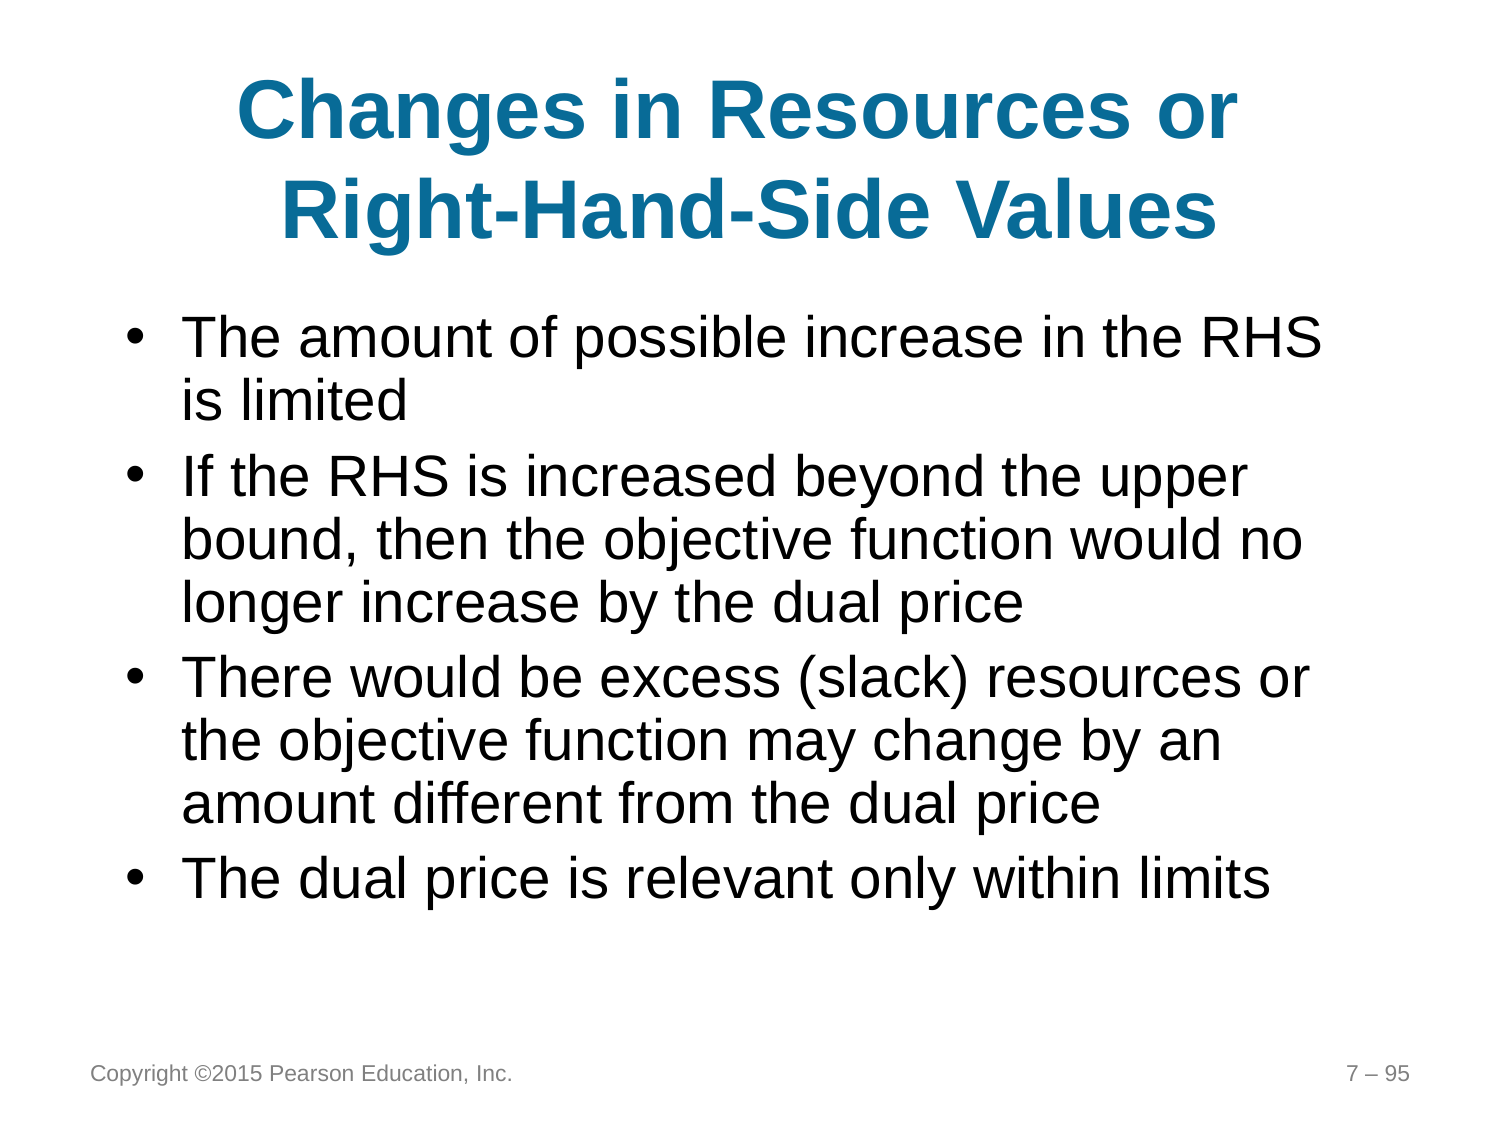

# Changes in Resources or Right-Hand-Side Values
The amount of possible increase in the RHS is limited
If the RHS is increased beyond the upper bound, then the objective function would no longer increase by the dual price
There would be excess (slack) resources or the objective function may change by an amount different from the dual price
The dual price is relevant only within limits
Copyright ©2015 Pearson Education, Inc.
7 – 95